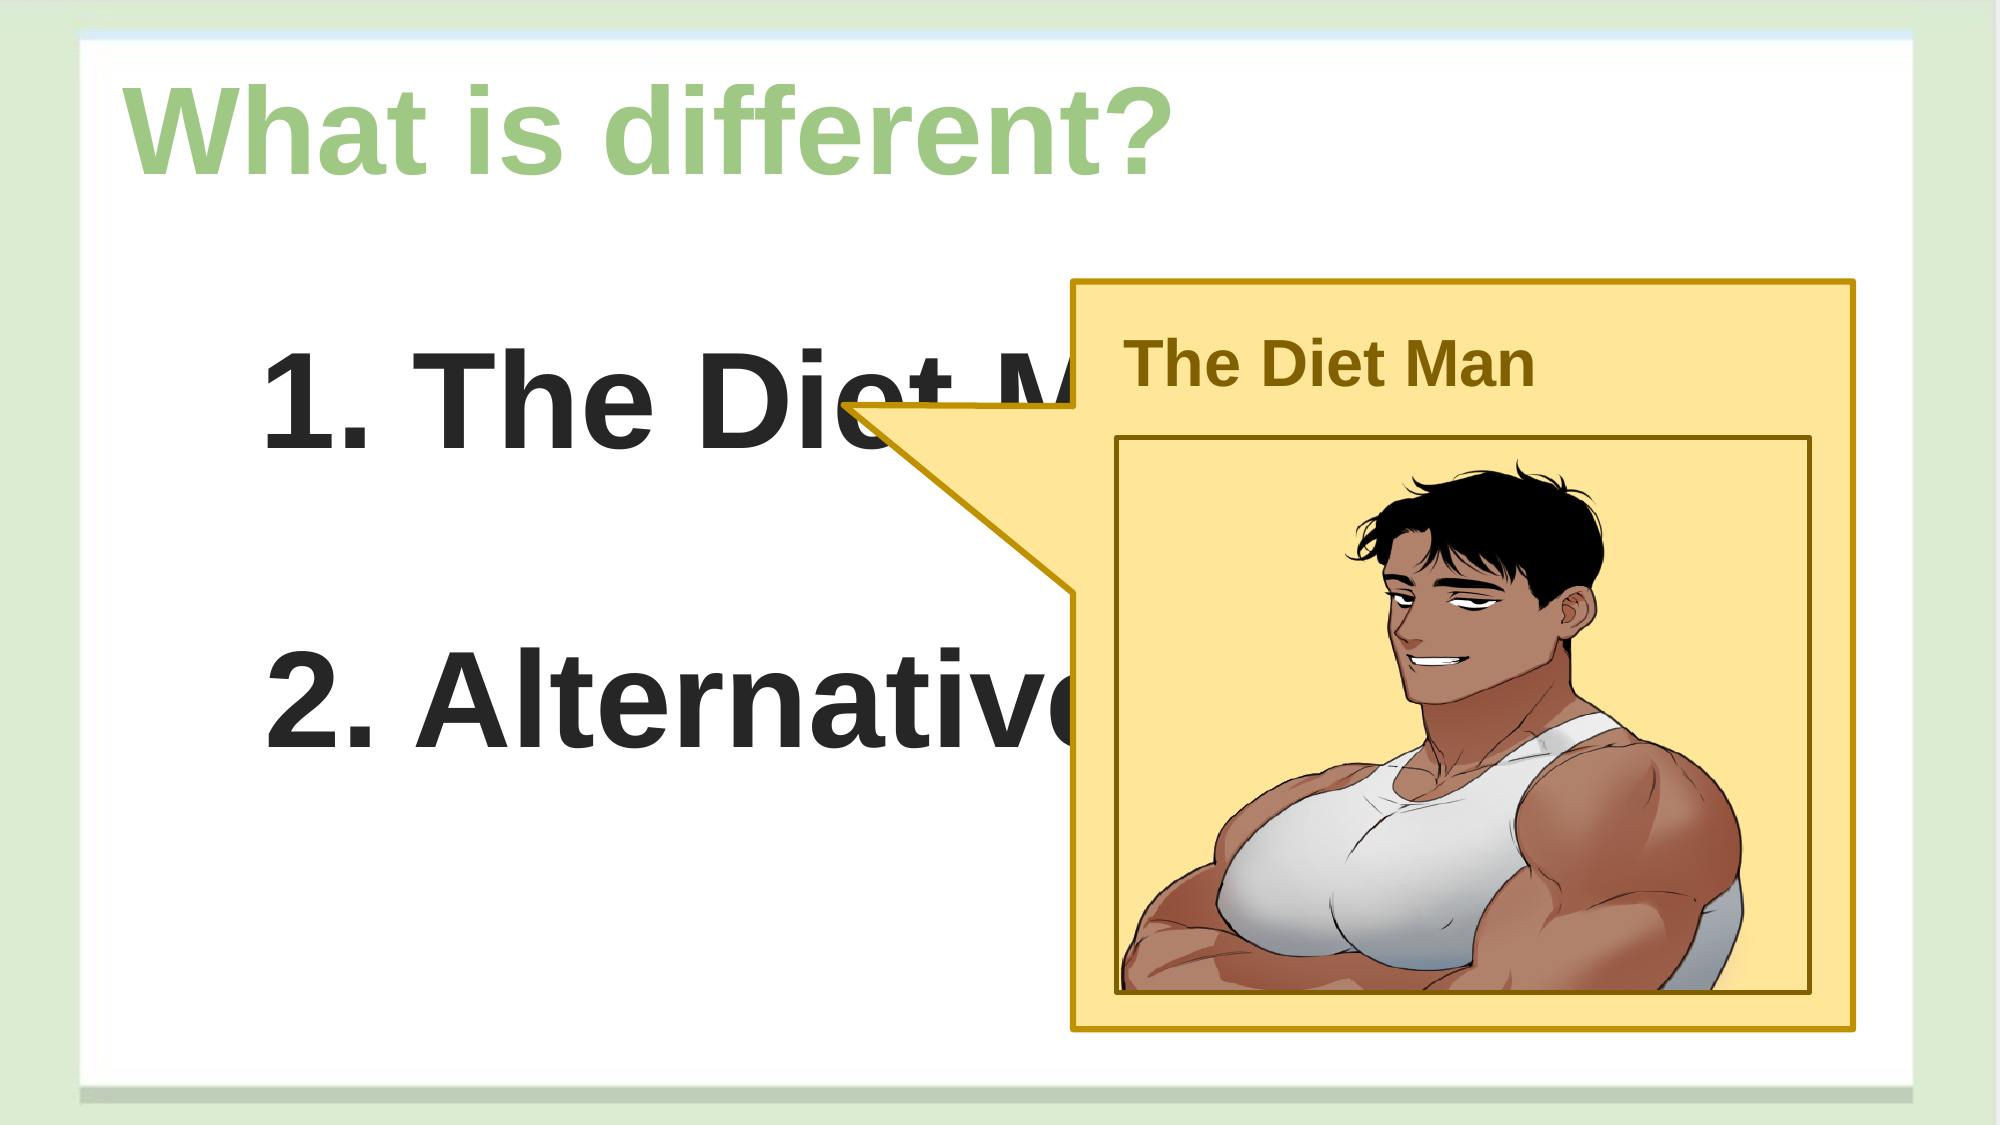

What is different?

The Diet Man

1. The Diet Man
2. Alternative proposal